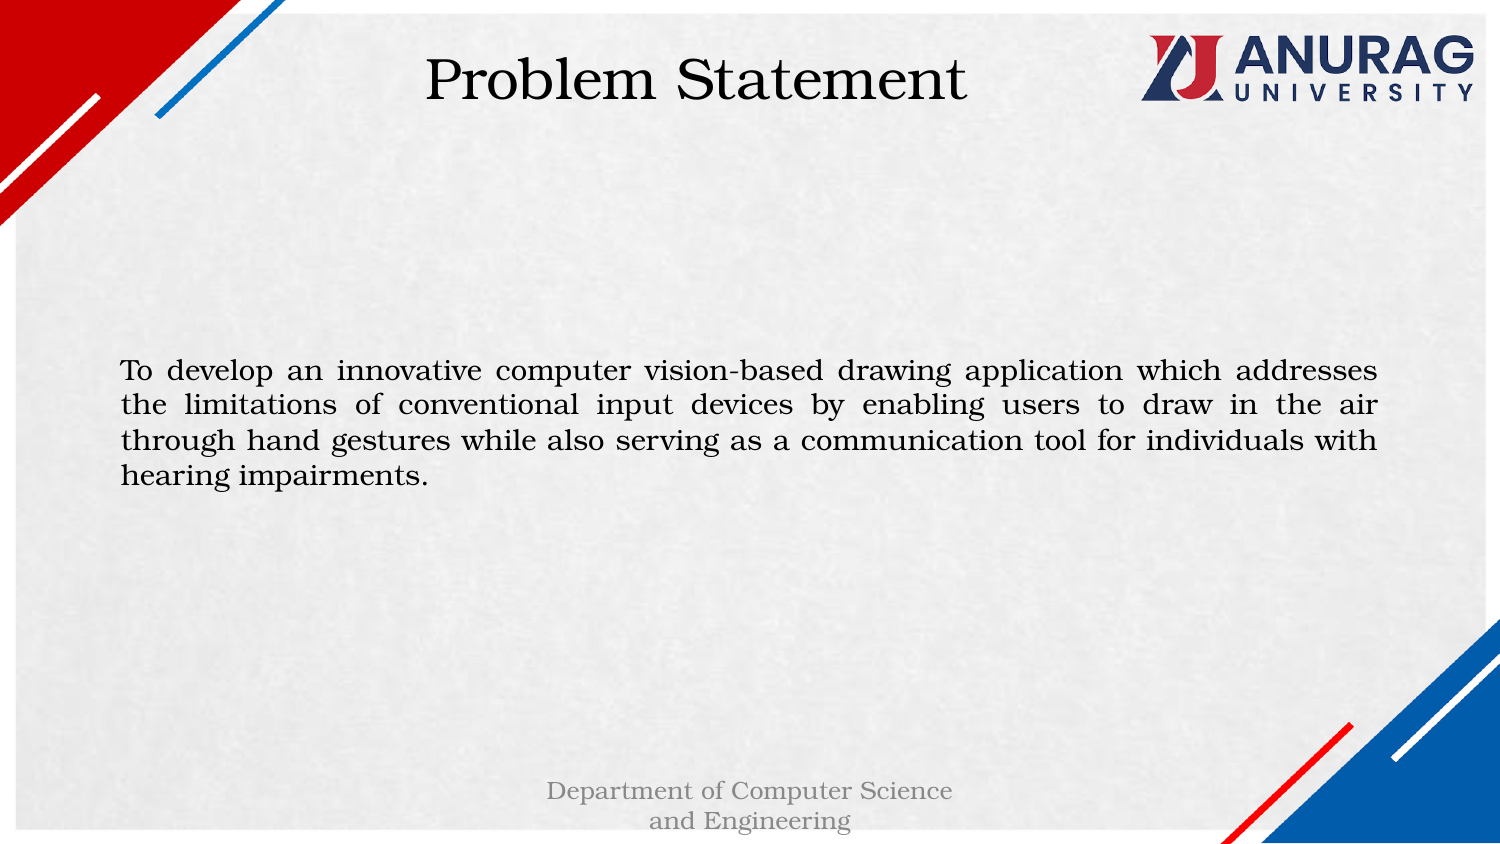

# Problem Statement
To develop an innovative computer vision-based drawing application which addresses the limitations of conventional input devices by enabling users to draw in the air through hand gestures while also serving as a communication tool for individuals with hearing impairments.

Department of Computer Science and Engineering